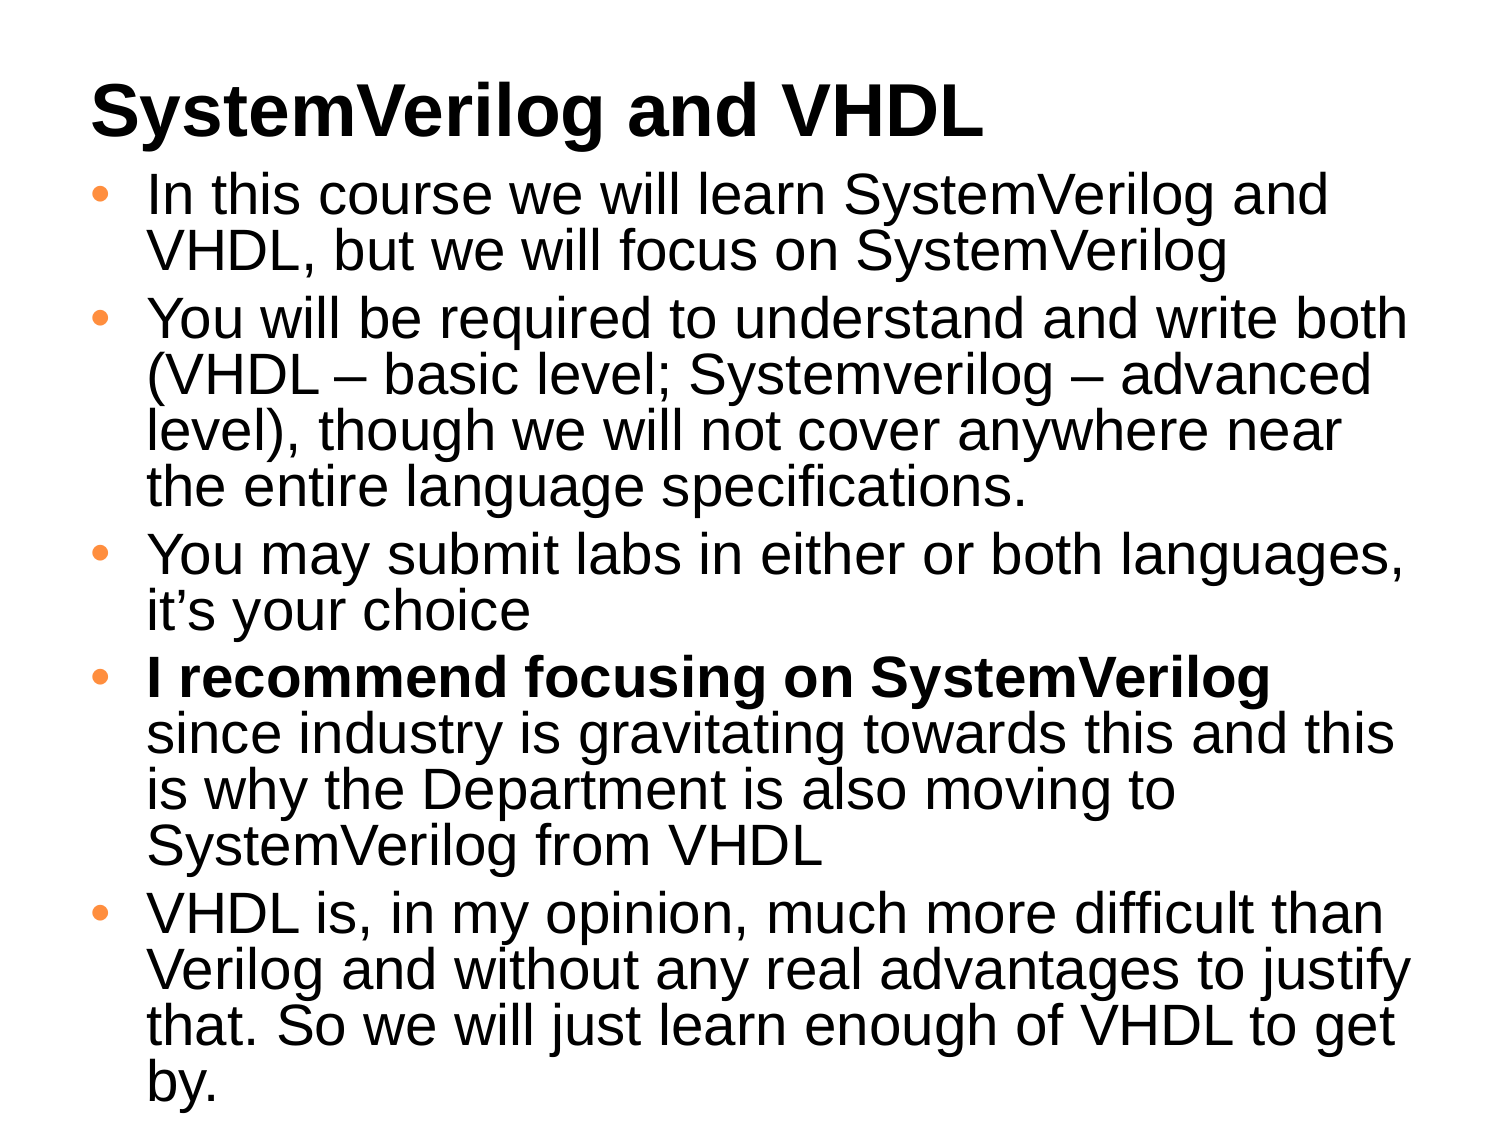

# SystemVerilog and VHDL
In this course we will learn SystemVerilog and VHDL, but we will focus on SystemVerilog
You will be required to understand and write both (VHDL – basic level; Systemverilog – advanced level), though we will not cover anywhere near the entire language specifications.
You may submit labs in either or both languages, it’s your choice
I recommend focusing on SystemVerilog since industry is gravitating towards this and this is why the Department is also moving to SystemVerilog from VHDL
VHDL is, in my opinion, much more difficult than Verilog and without any real advantages to justify that. So we will just learn enough of VHDL to get by.